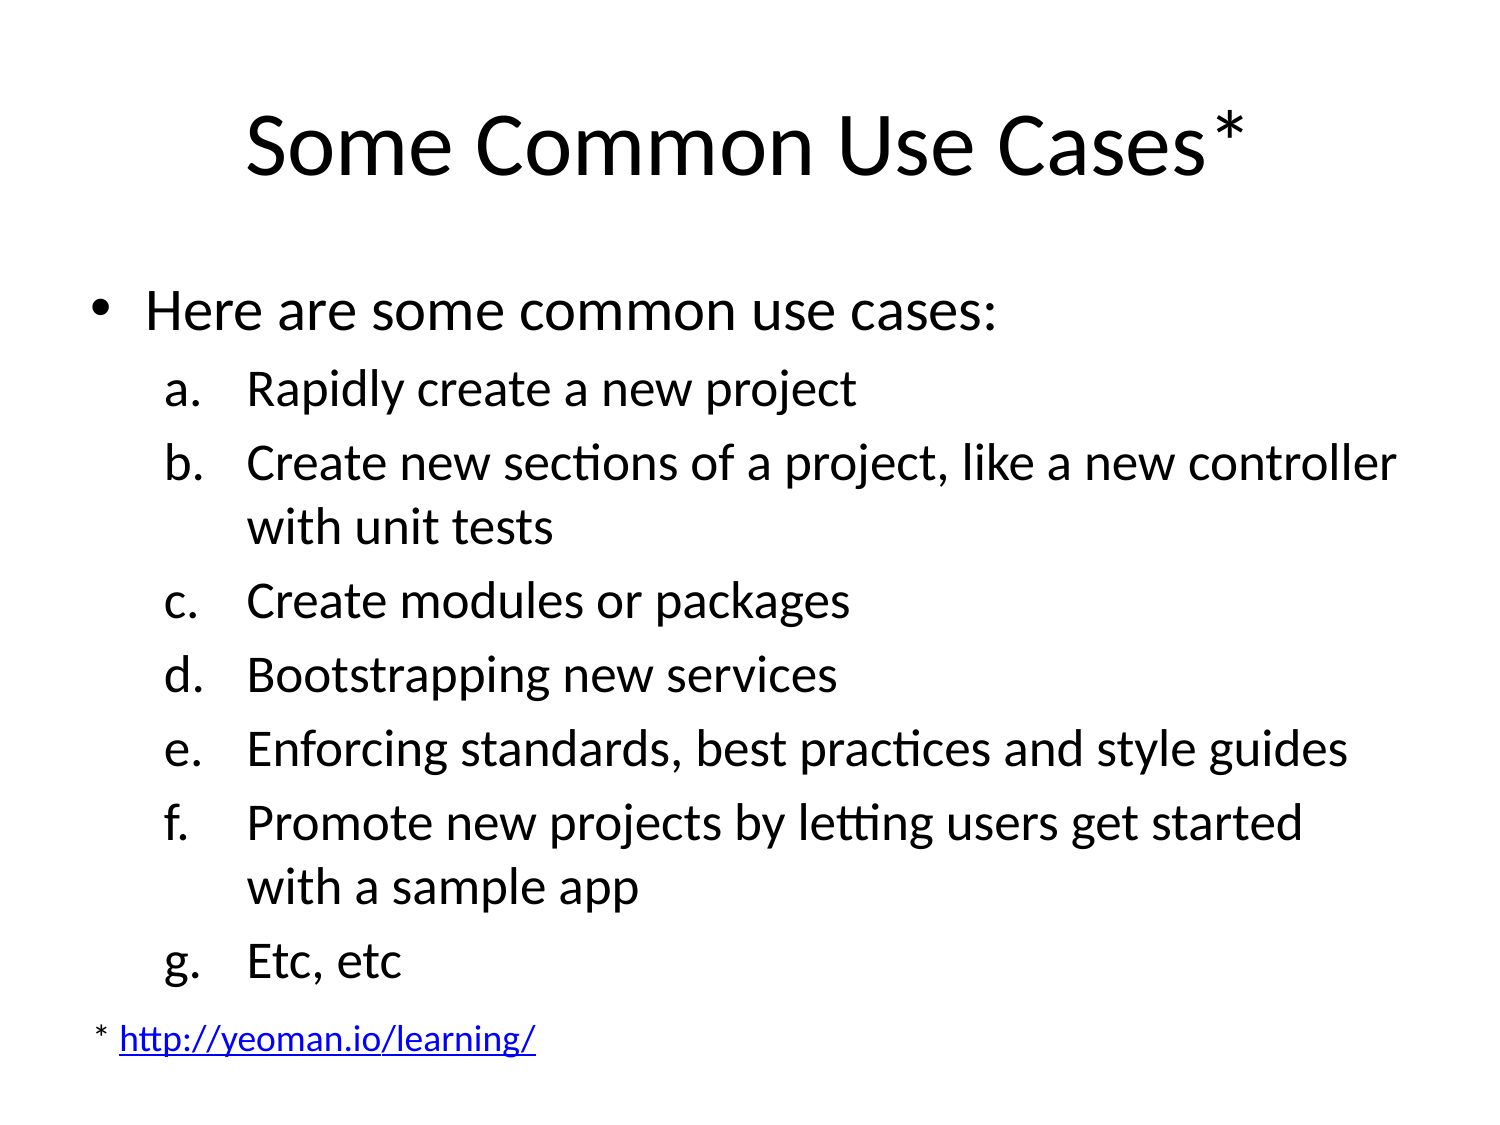

# Some Common Use Cases*
Here are some common use cases:
Rapidly create a new project
Create new sections of a project, like a new controller with unit tests
Create modules or packages
Bootstrapping new services
Enforcing standards, best practices and style guides
Promote new projects by letting users get started with a sample app
Etc, etc
* http://yeoman.io/learning/